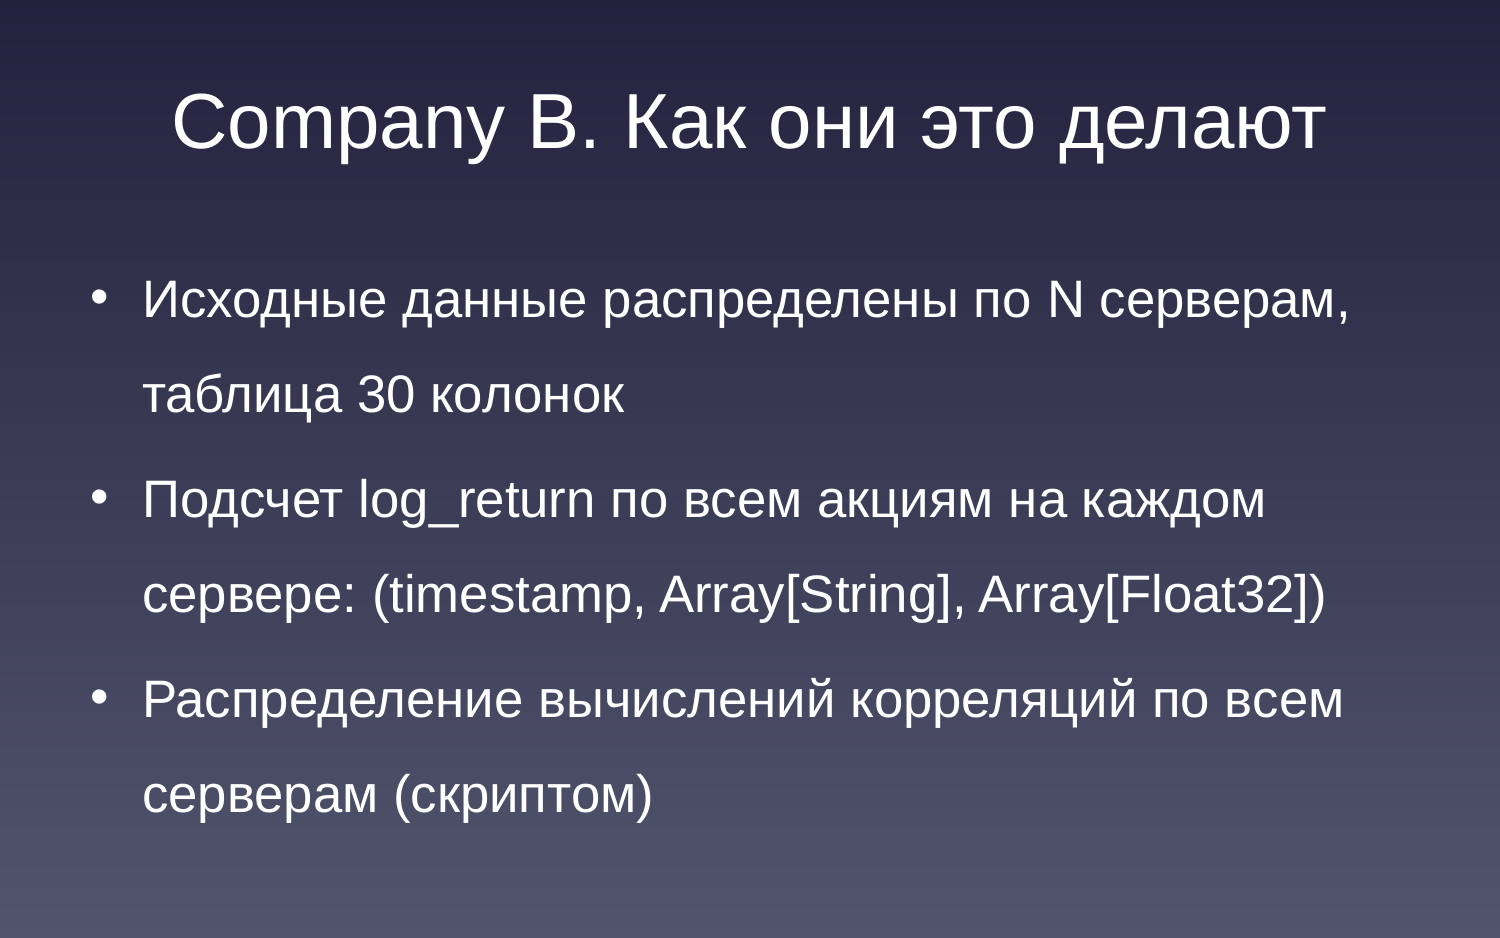

# Company B. Как они это делают
Исходные данные распределены по N cерверам, таблица 30 колонок
Подсчет log_return по всем акциям на каждом сервере: (timestamp, Array[String], Array[Float32])
Распределение вычислений корреляций по всем серверам (скриптом)